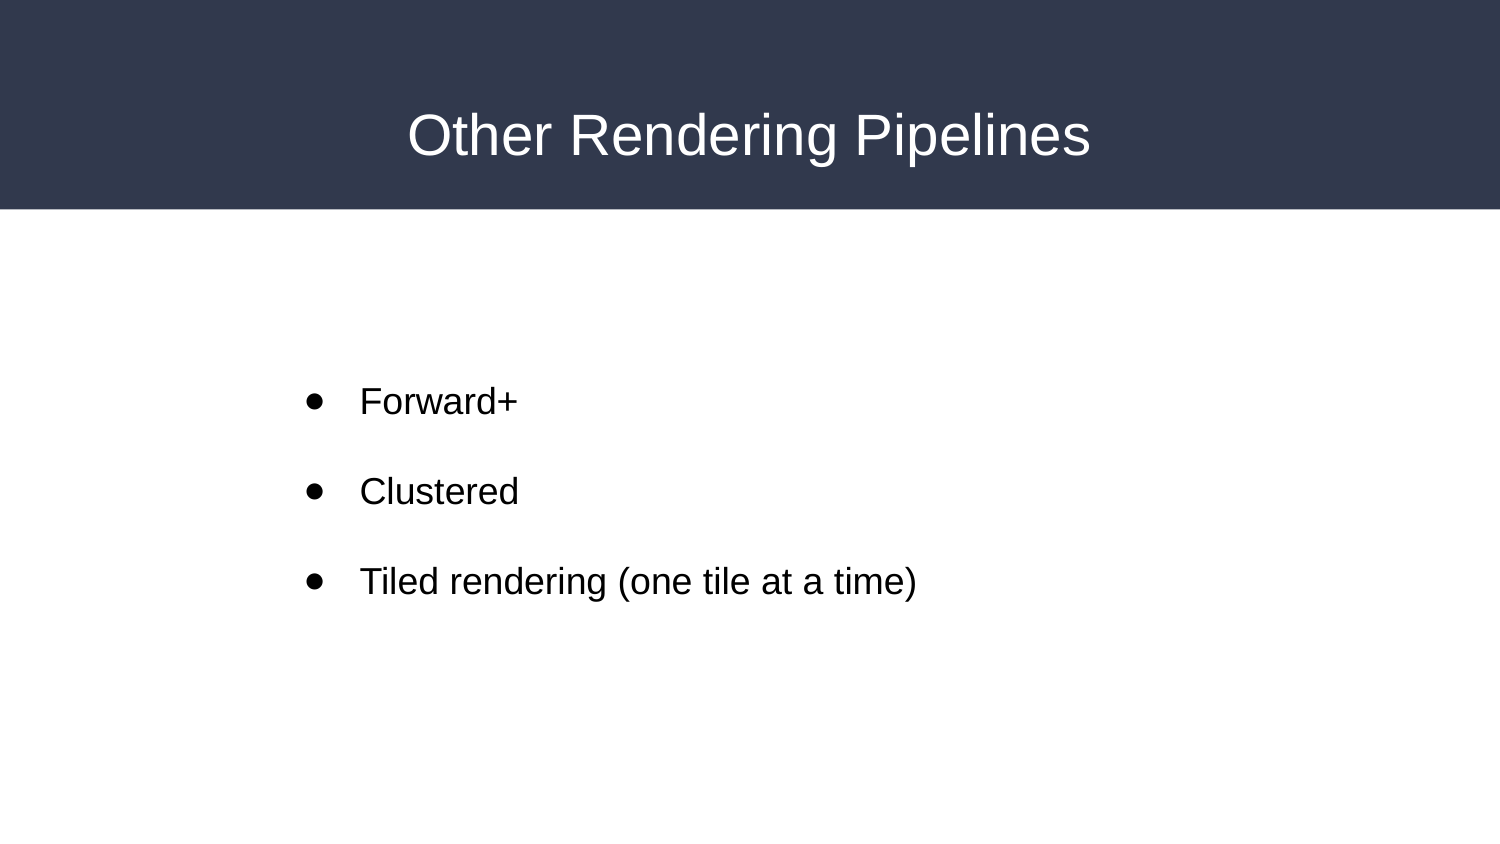

# Other Rendering Pipelines
Forward+
Clustered
Tiled rendering (one tile at a time)